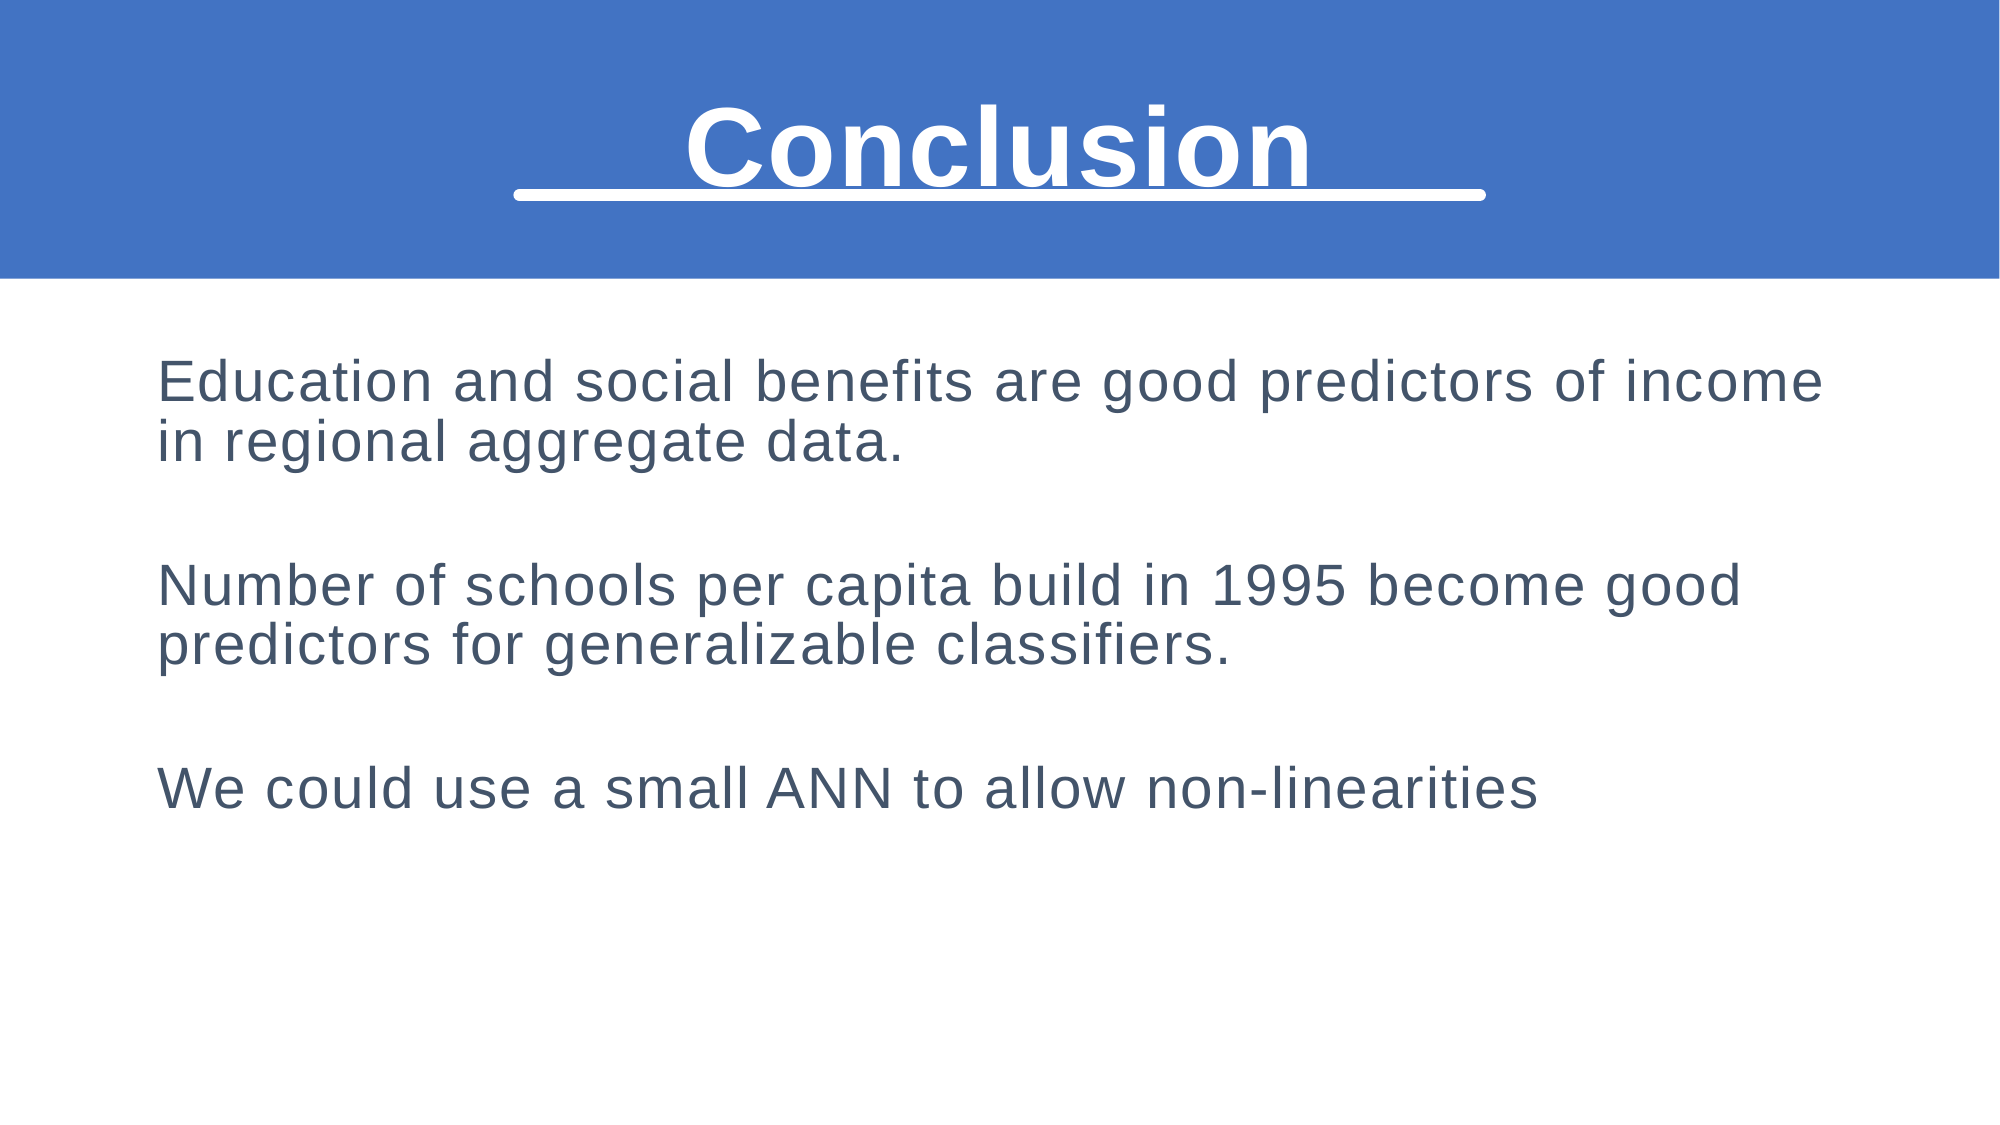

# Conclusion
Education and social benefits are good predictors of income in regional aggregate data.

Number of schools per capita build in 1995 become good predictors for generalizable classifiers.

We could use a small ANN to allow non-linearities